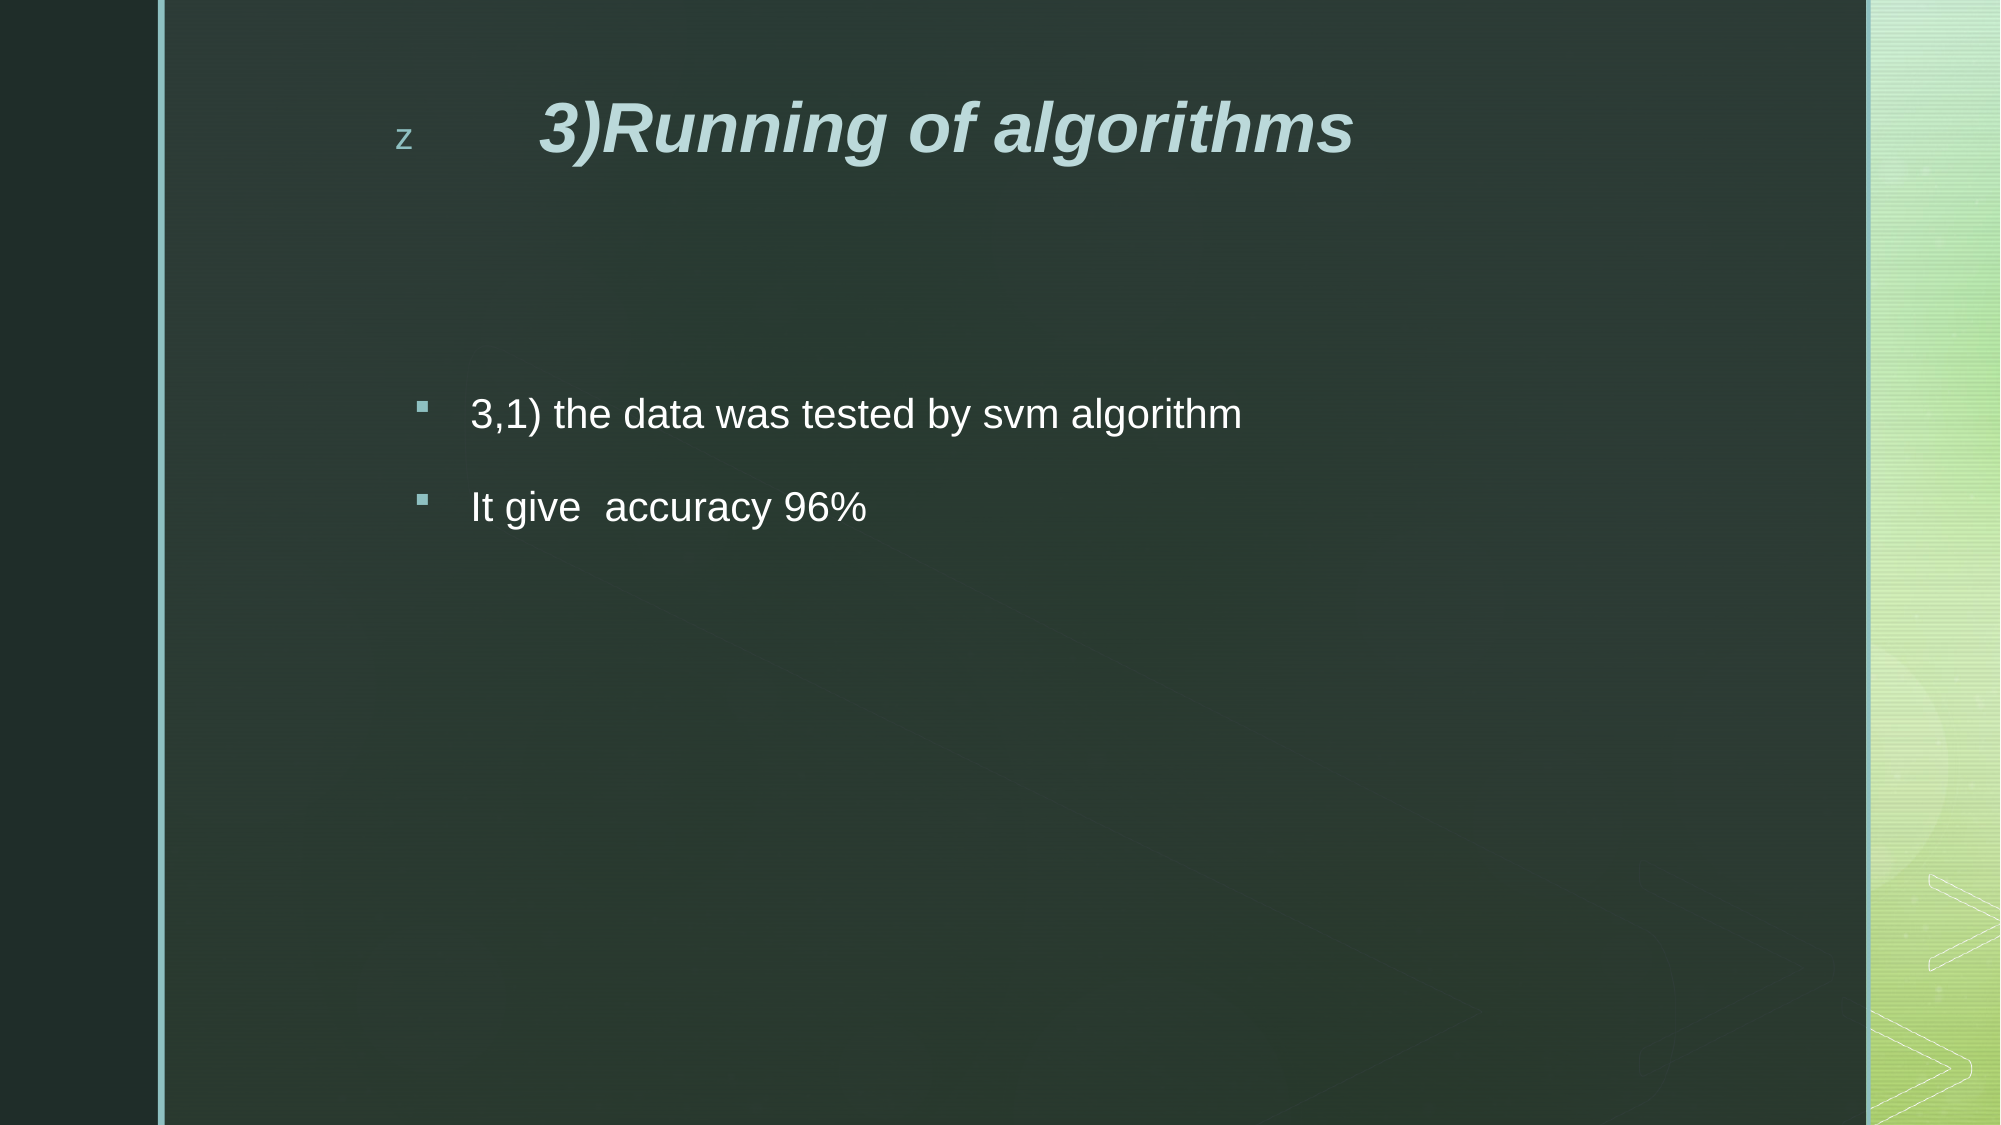

# 3)Running of algorithms
3,1) the data was tested by svm algorithm
It give  accuracy 96%